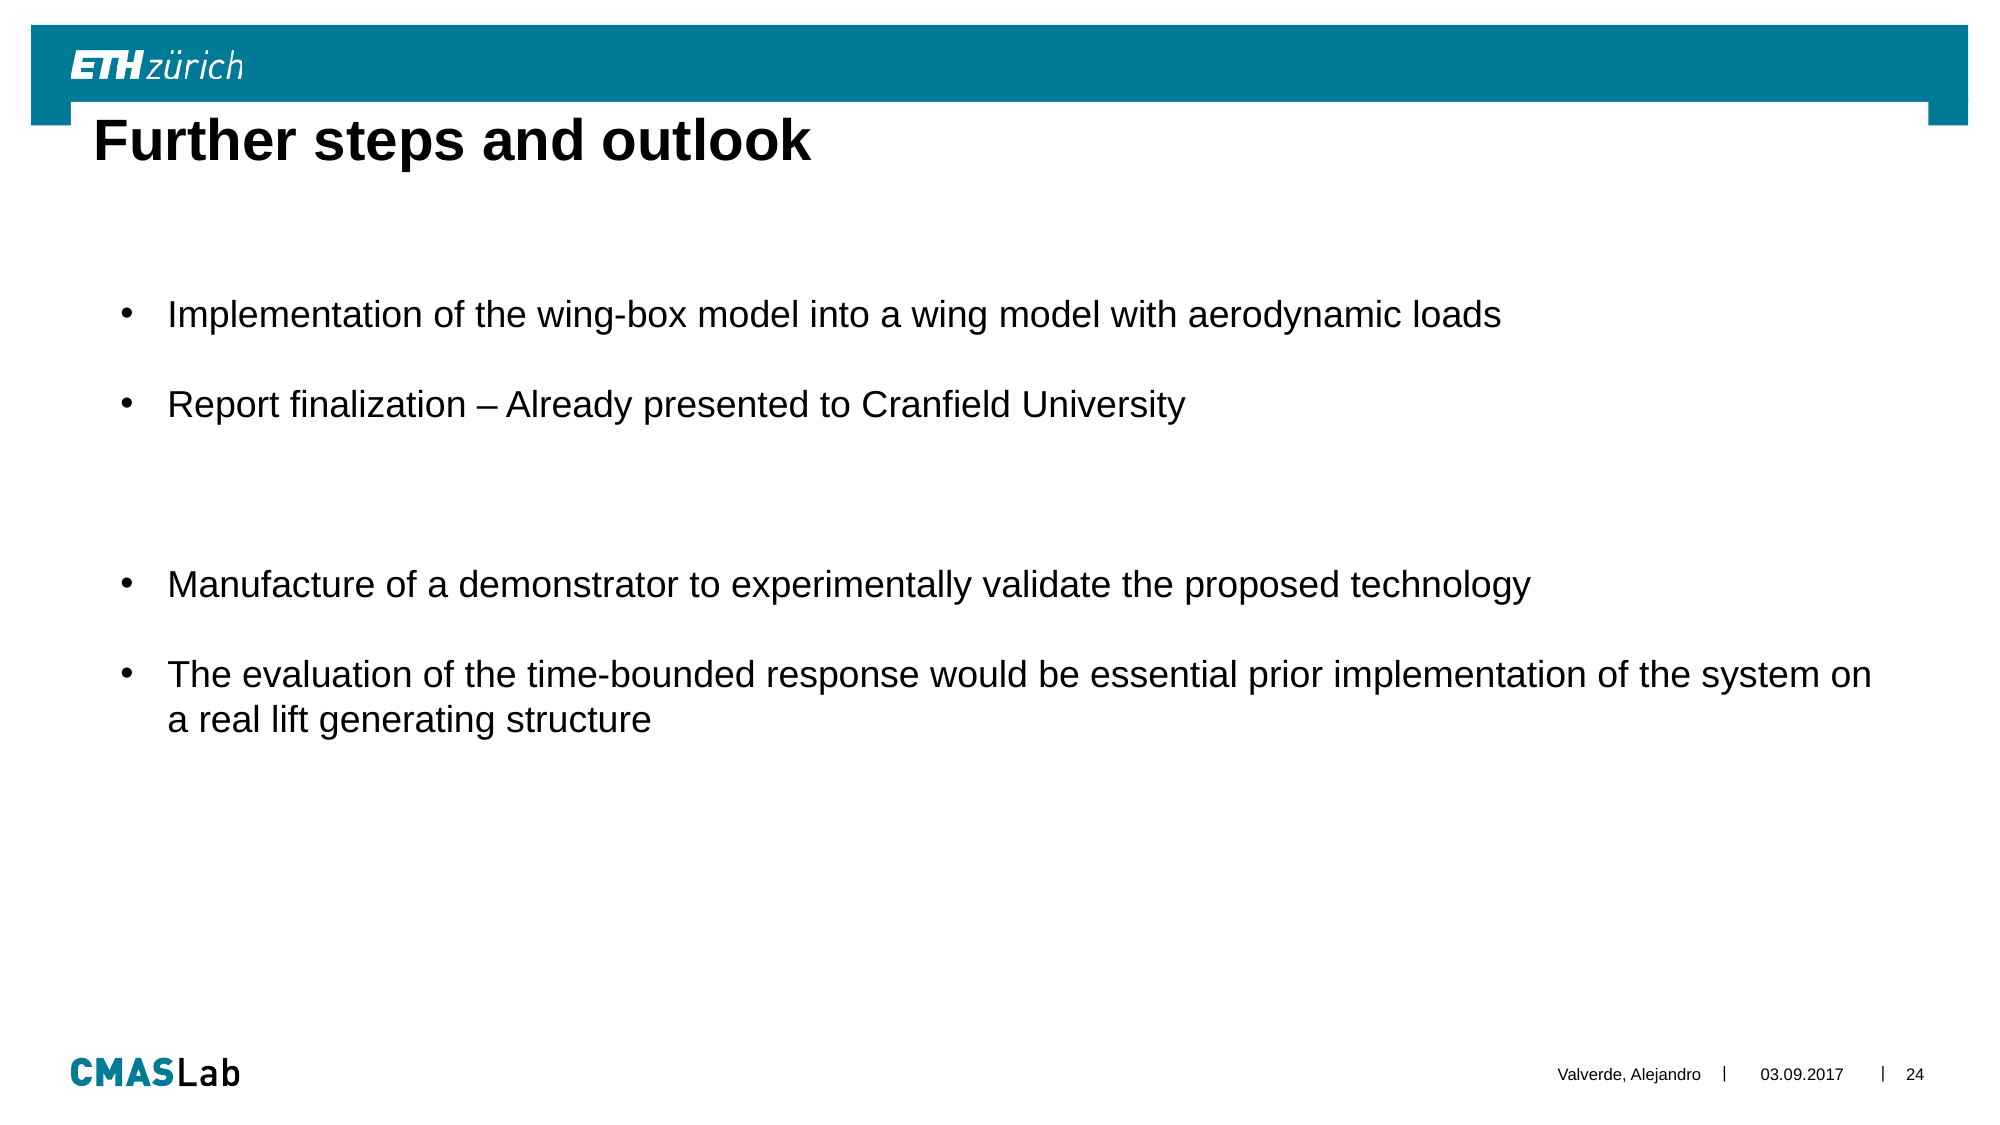

# Further steps and outlook
Implementation of the wing-box model into a wing model with aerodynamic loads

Report finalization – Already presented to Cranfield University

Manufacture of a demonstrator to experimentally validate the proposed technology

The evaluation of the time-bounded response would be essential prior implementation of the system on a real lift generating structure
Valverde, Alejandro
03.09.2017
24